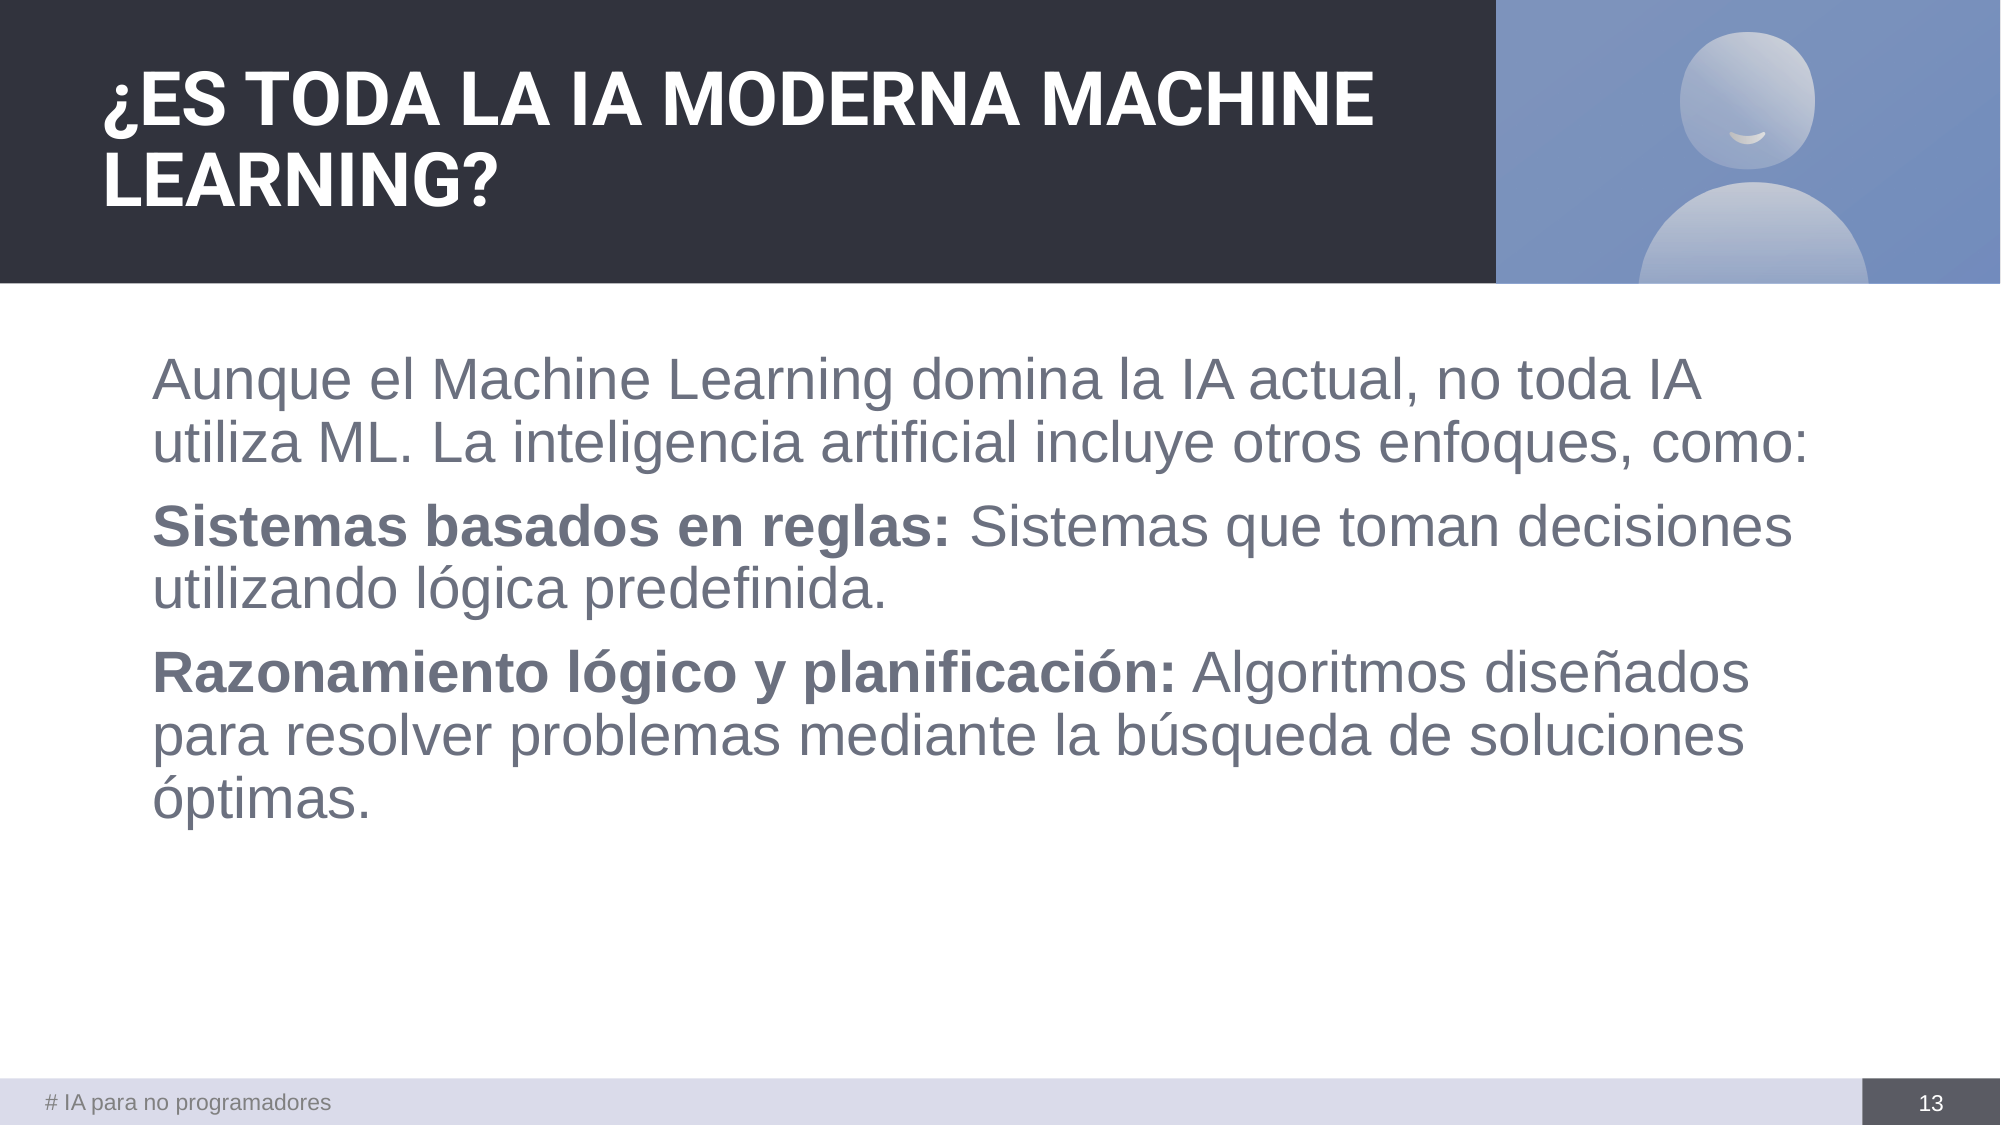

# ¿ES TODA LA IA MODERNA MACHINE LEARNING?
Aunque el Machine Learning domina la IA actual, no toda IA utiliza ML. La inteligencia artificial incluye otros enfoques, como:
Sistemas basados en reglas: Sistemas que toman decisiones utilizando lógica predefinida.
Razonamiento lógico y planificación: Algoritmos diseñados para resolver problemas mediante la búsqueda de soluciones óptimas.
# IA para no programadores
13